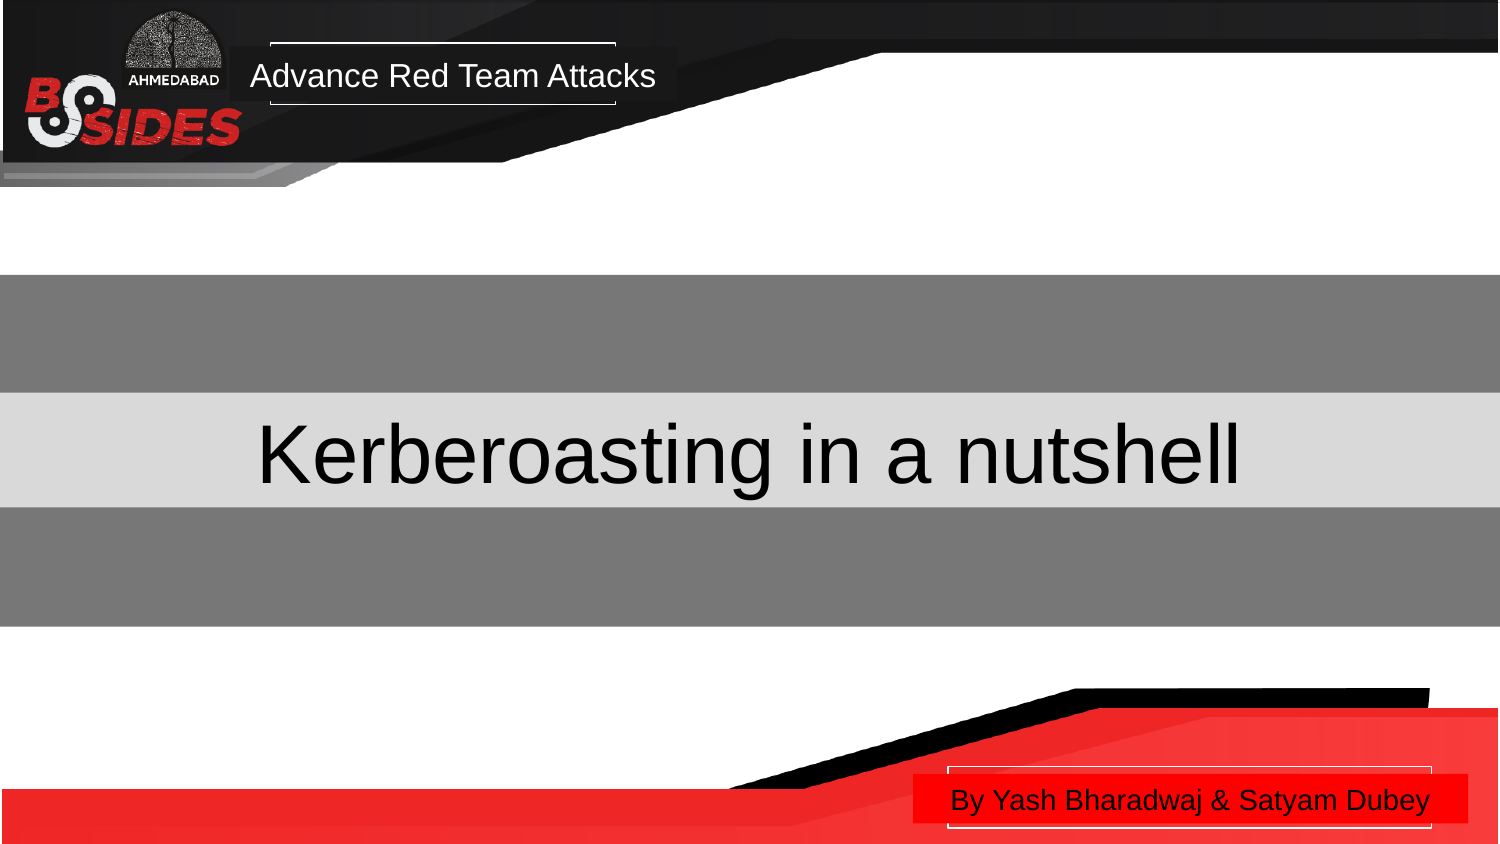

Advance Red Team Attacks

Kerberoasting in a nutshell
By Yash Bharadwaj & Satyam Dubey